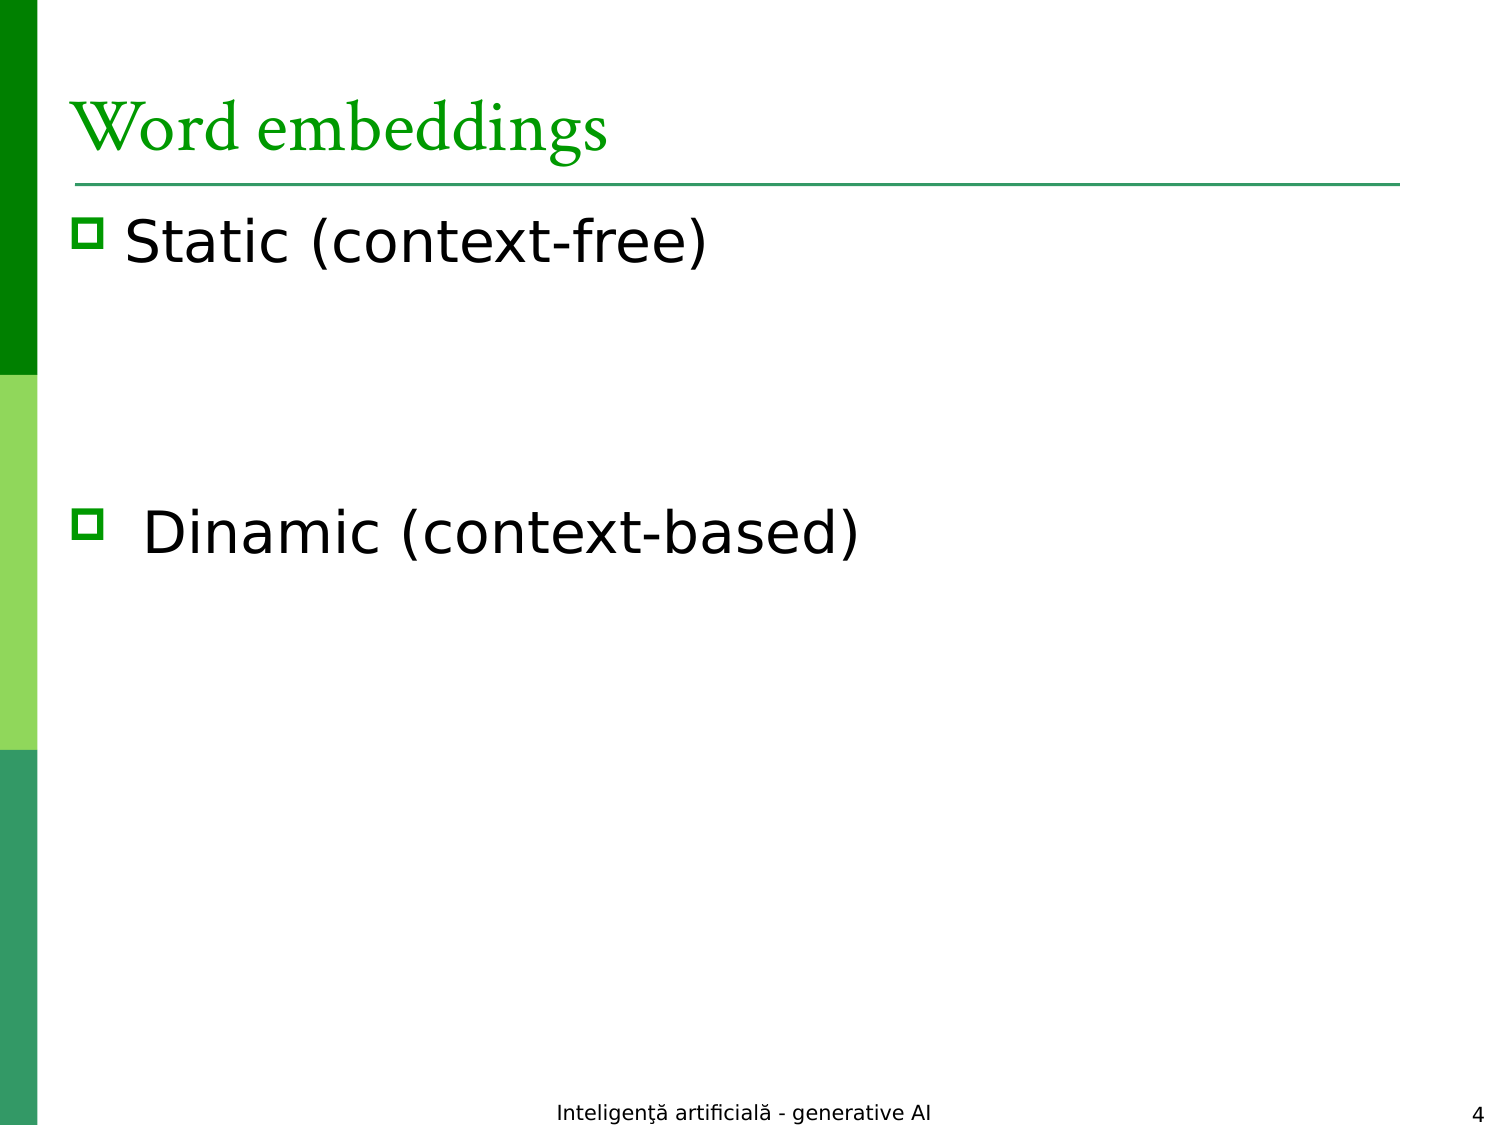

# Word embeddings
Static (context-free)

)
 Dinamic (context-based)
Inteligenţă artificială - generative AI
4